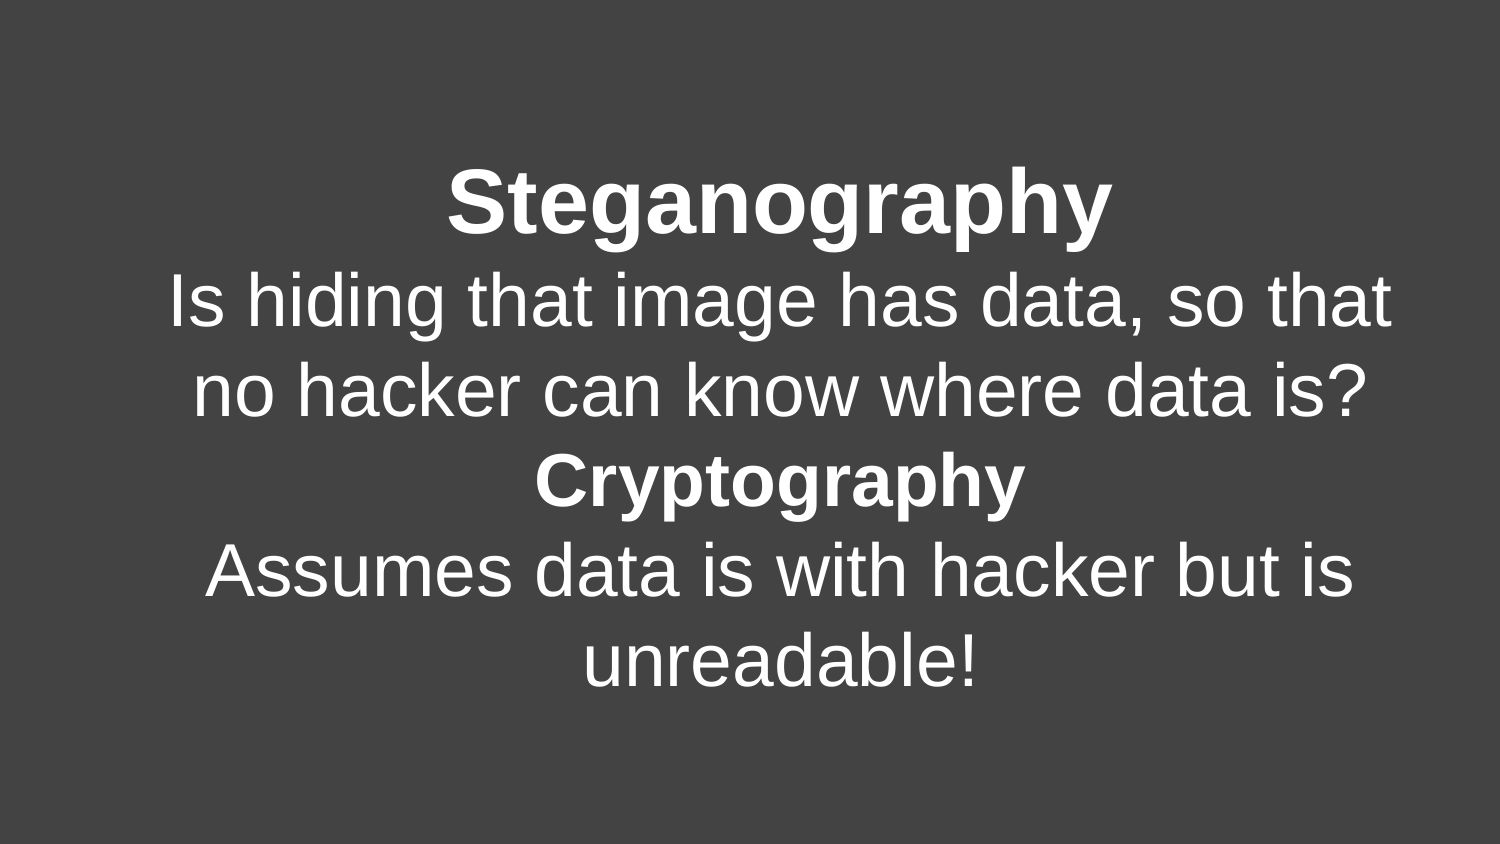

# Steganography
Is hiding that image has data, so that no hacker can know where data is?
Cryptography
Assumes data is with hacker but is unreadable!